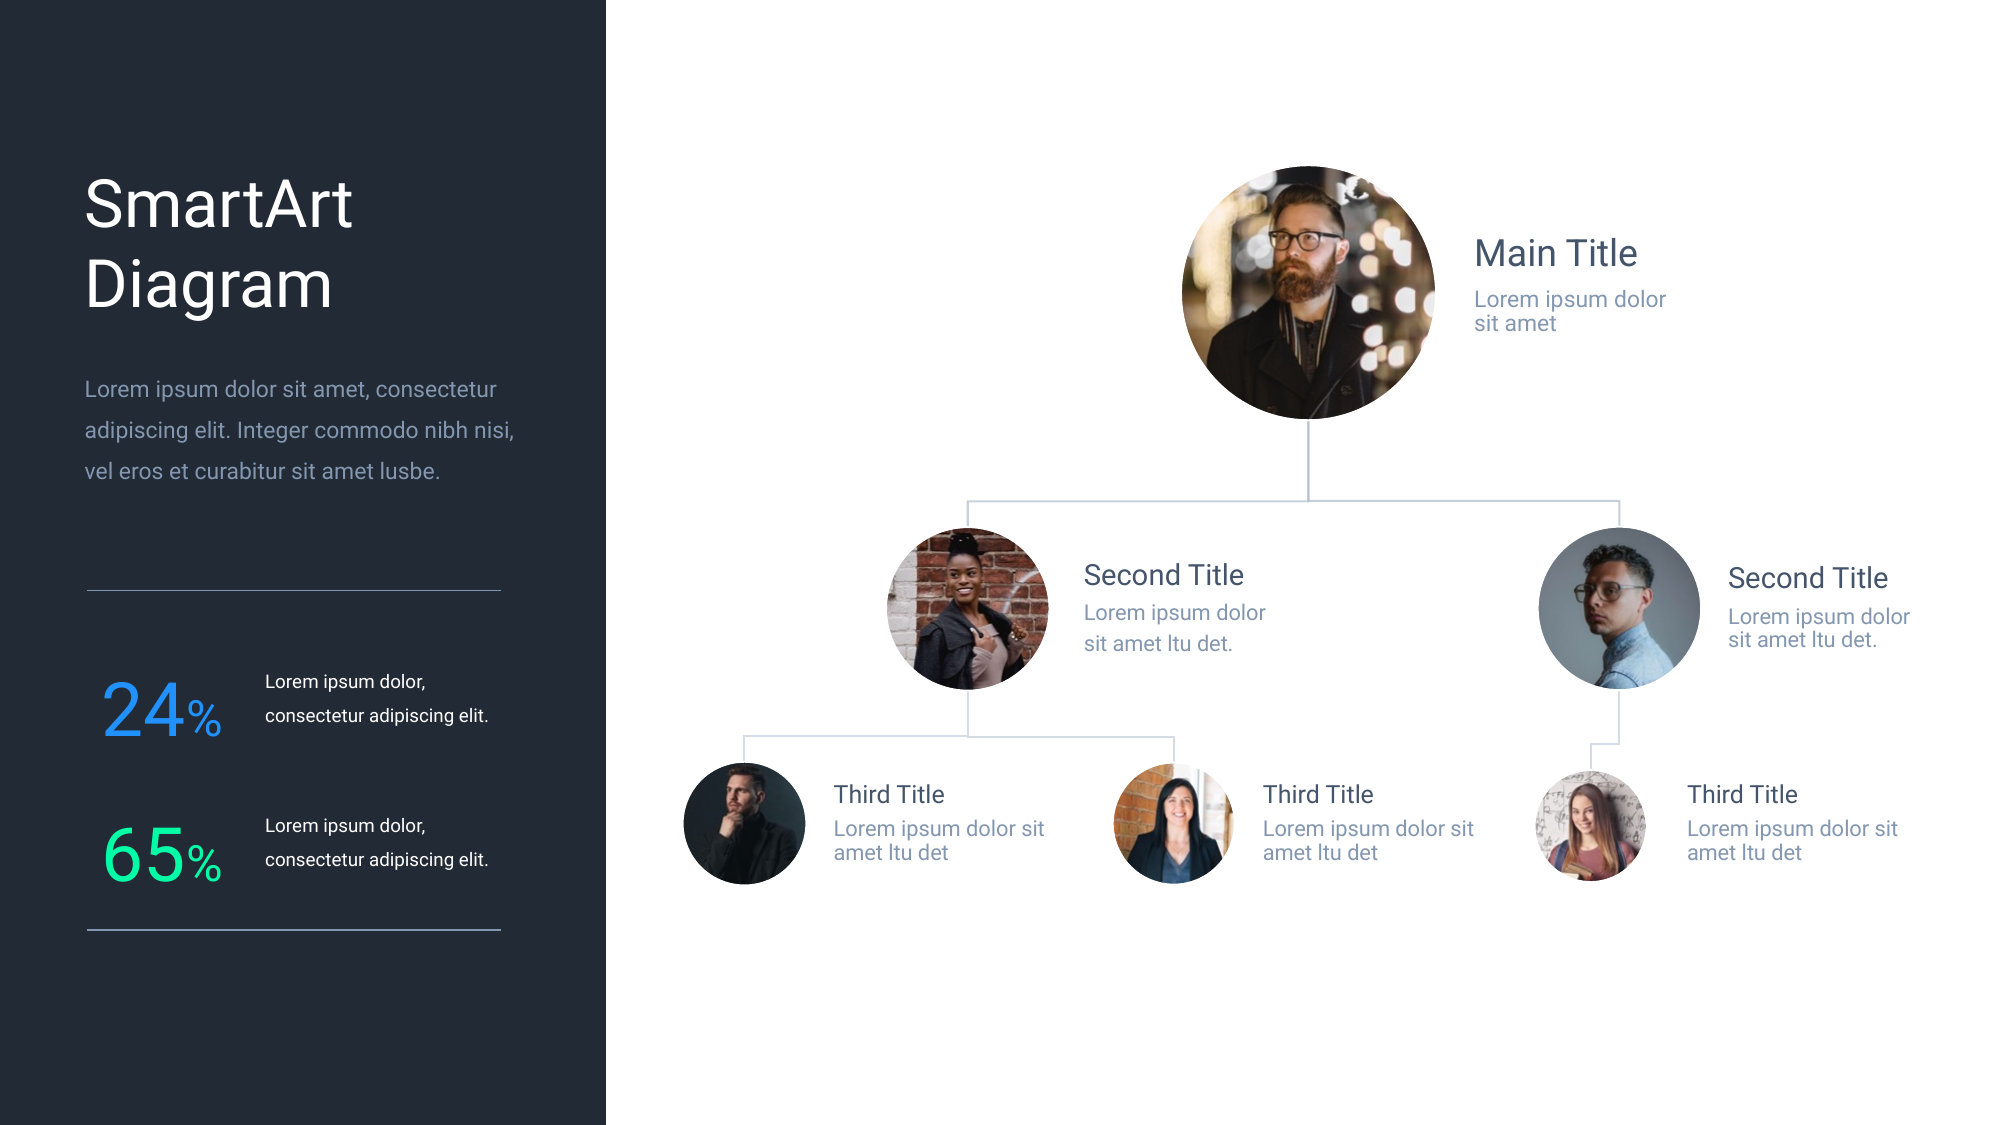

Main Title
Lorem ipsum dolor sit amet
Second Title
Lorem ipsum dolor
sit amet ltu det.
Third Title
Lorem ipsum dolor sit amet ltu det
Third Title
Lorem ipsum dolor sit amet ltu det
Second Title
Lorem ipsum dolor sit amet ltu det.
Third Title
Lorem ipsum dolor sit amet ltu det
SmartArt Diagram
Lorem ipsum dolor sit amet, consectetur adipiscing elit. Integer commodo nibh nisi, vel eros et curabitur sit amet lusbe.
24%
Lorem ipsum dolor, consectetur adipiscing elit.
65%
Lorem ipsum dolor, consectetur adipiscing elit.